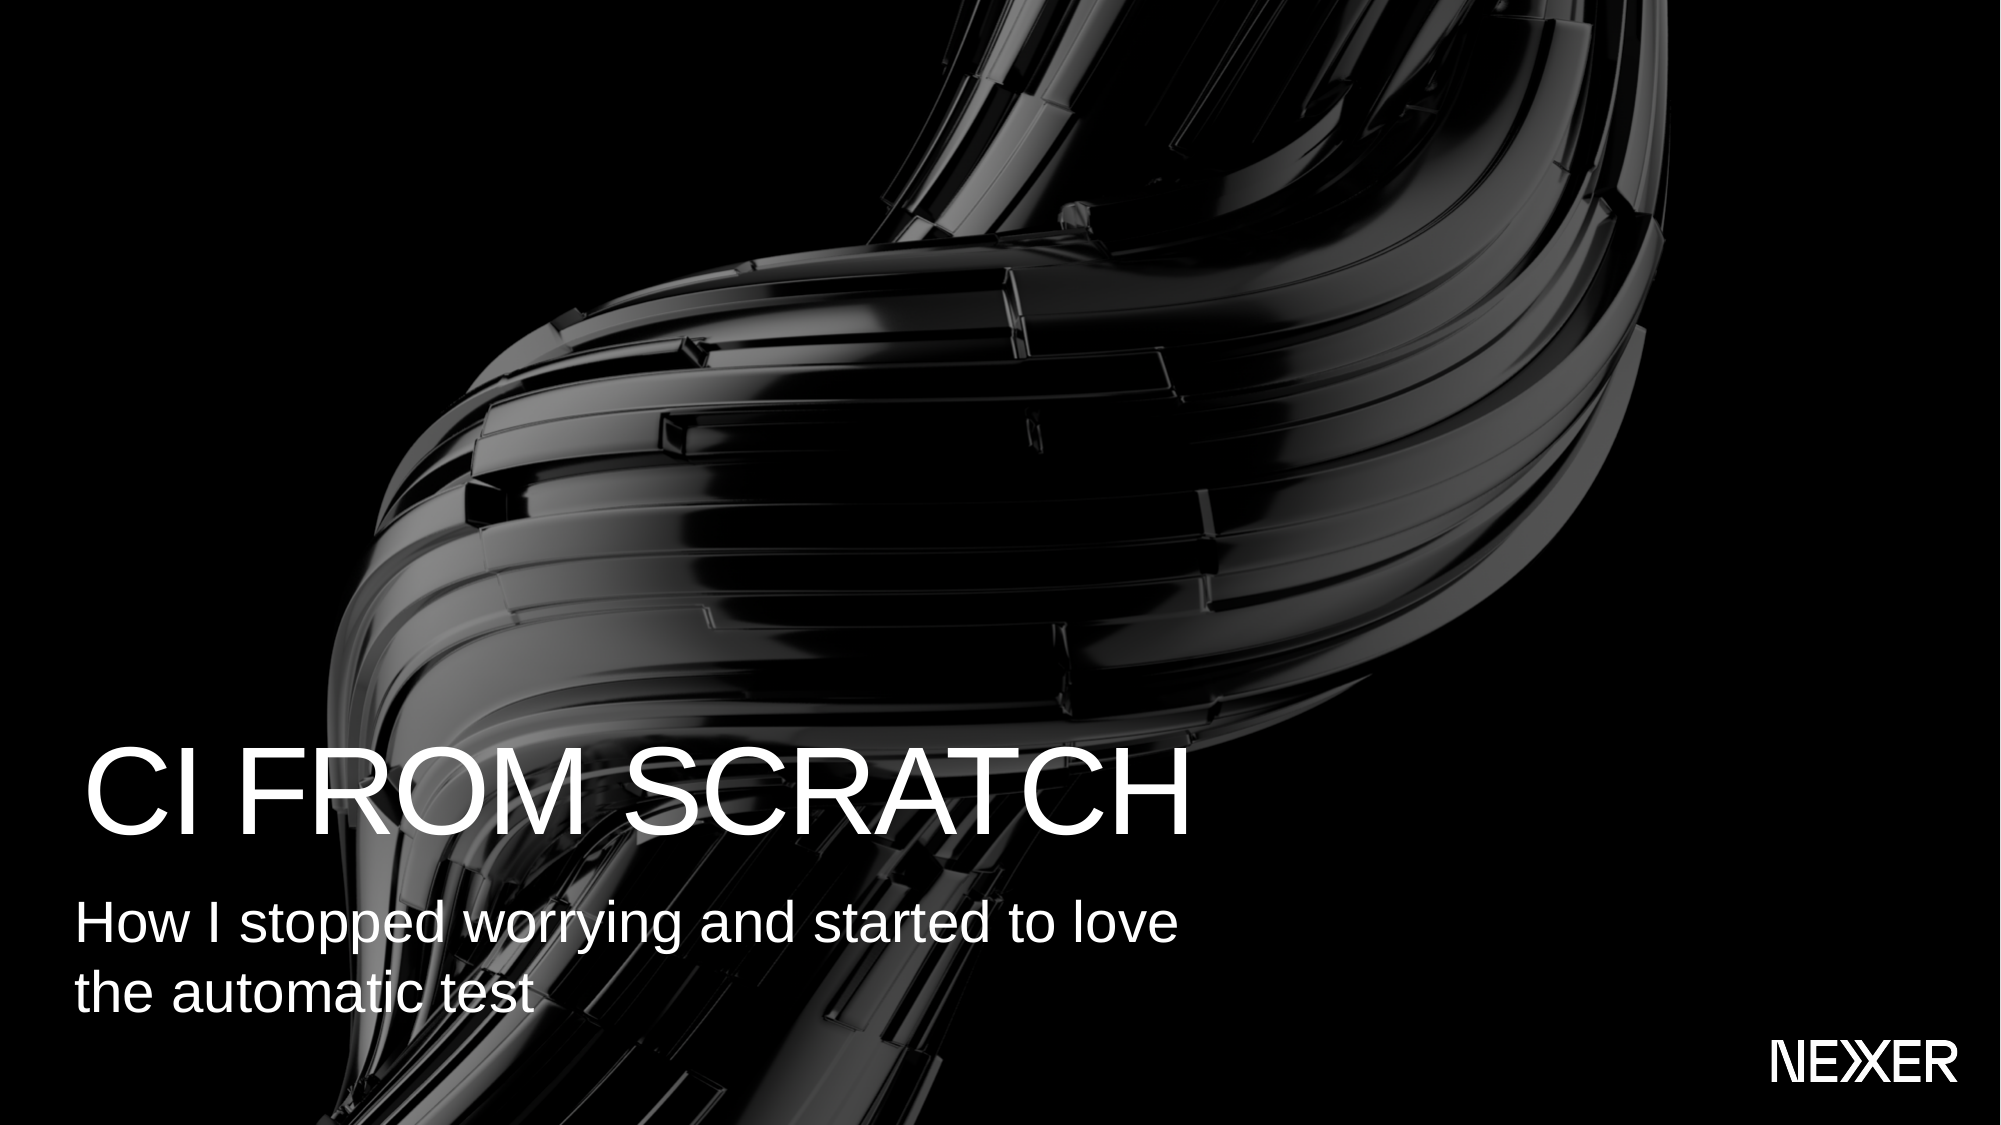

CI from scratch
How I stopped worrying and started to love the automatic test